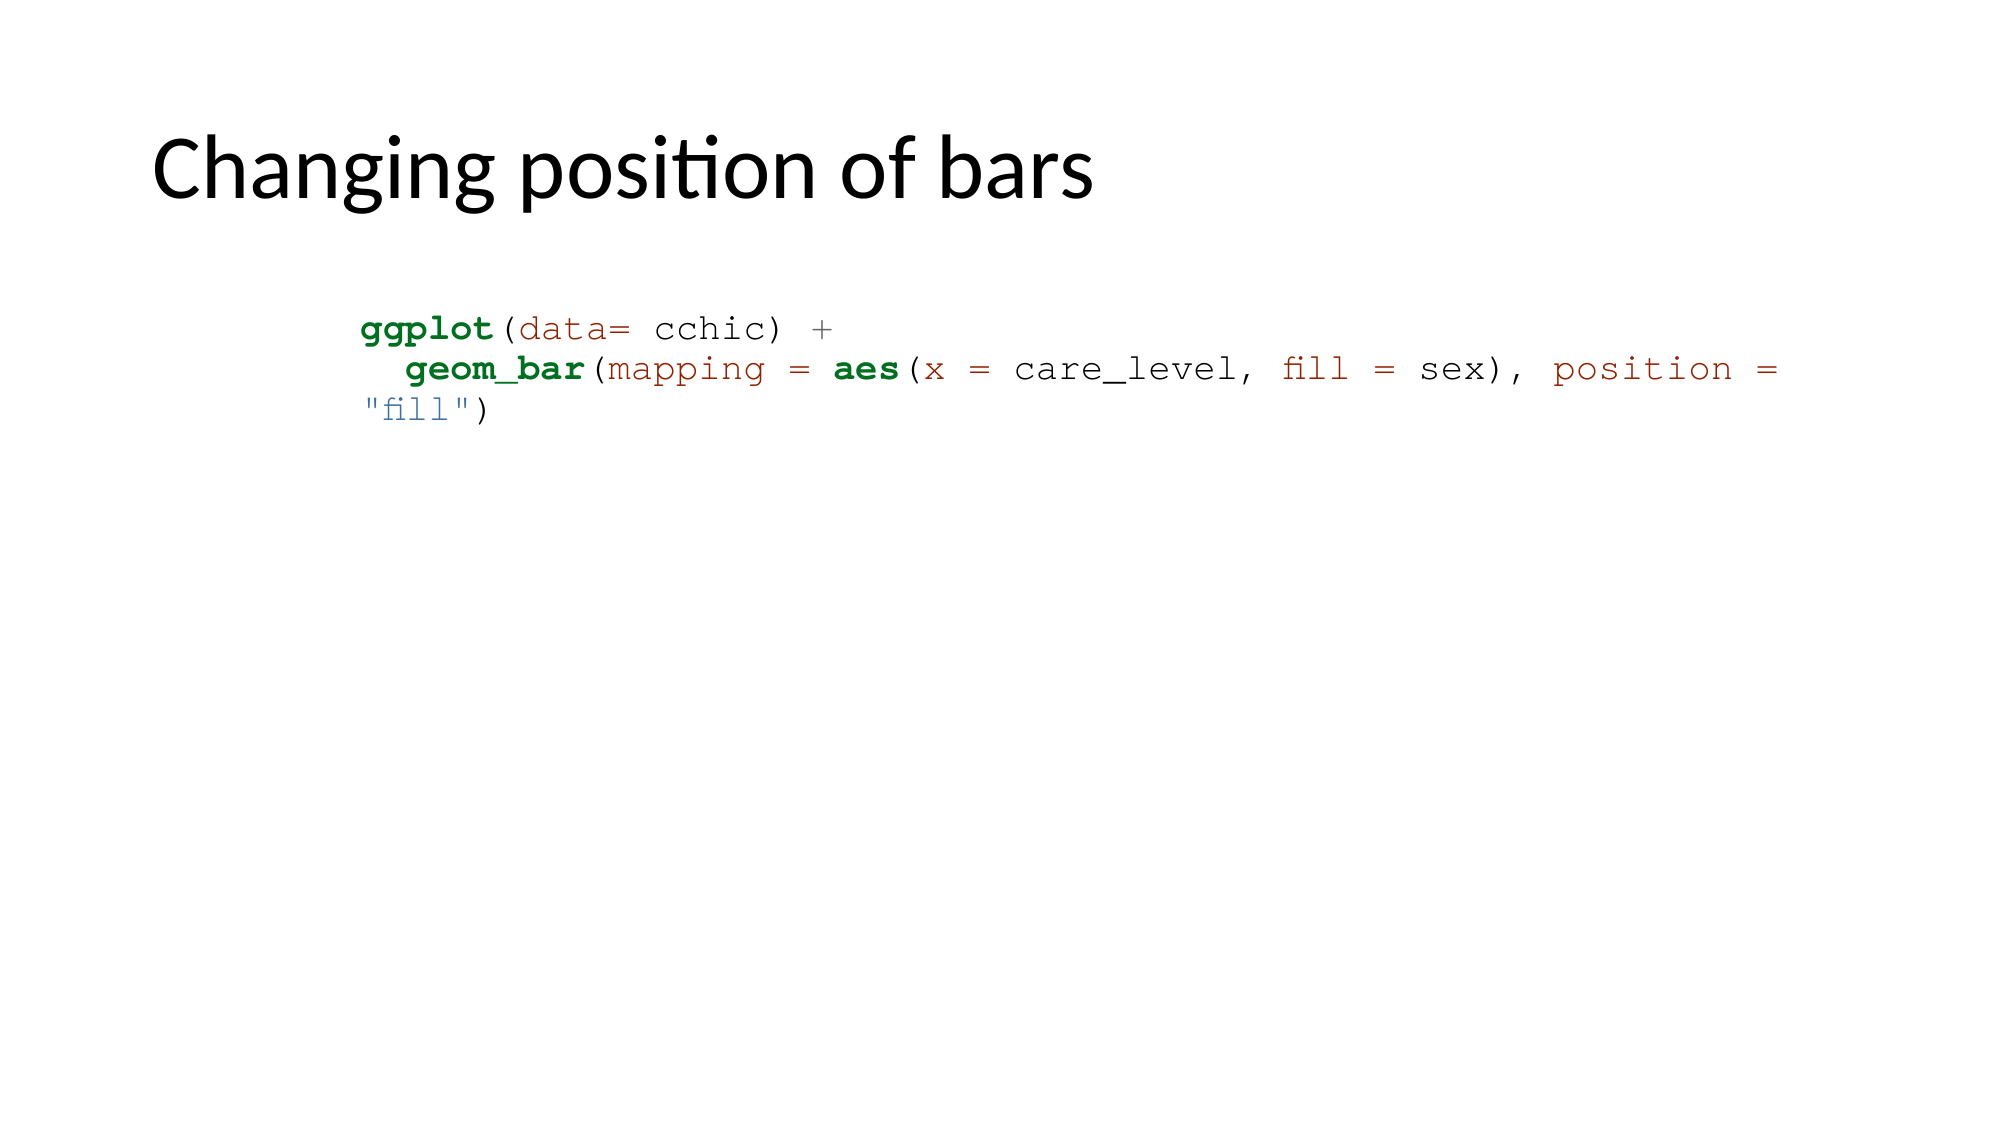

# Changing position of bars
ggplot(data= cchic) +
  geom_bar(mapping = aes(x = care_level, fill = sex), position = "fill")